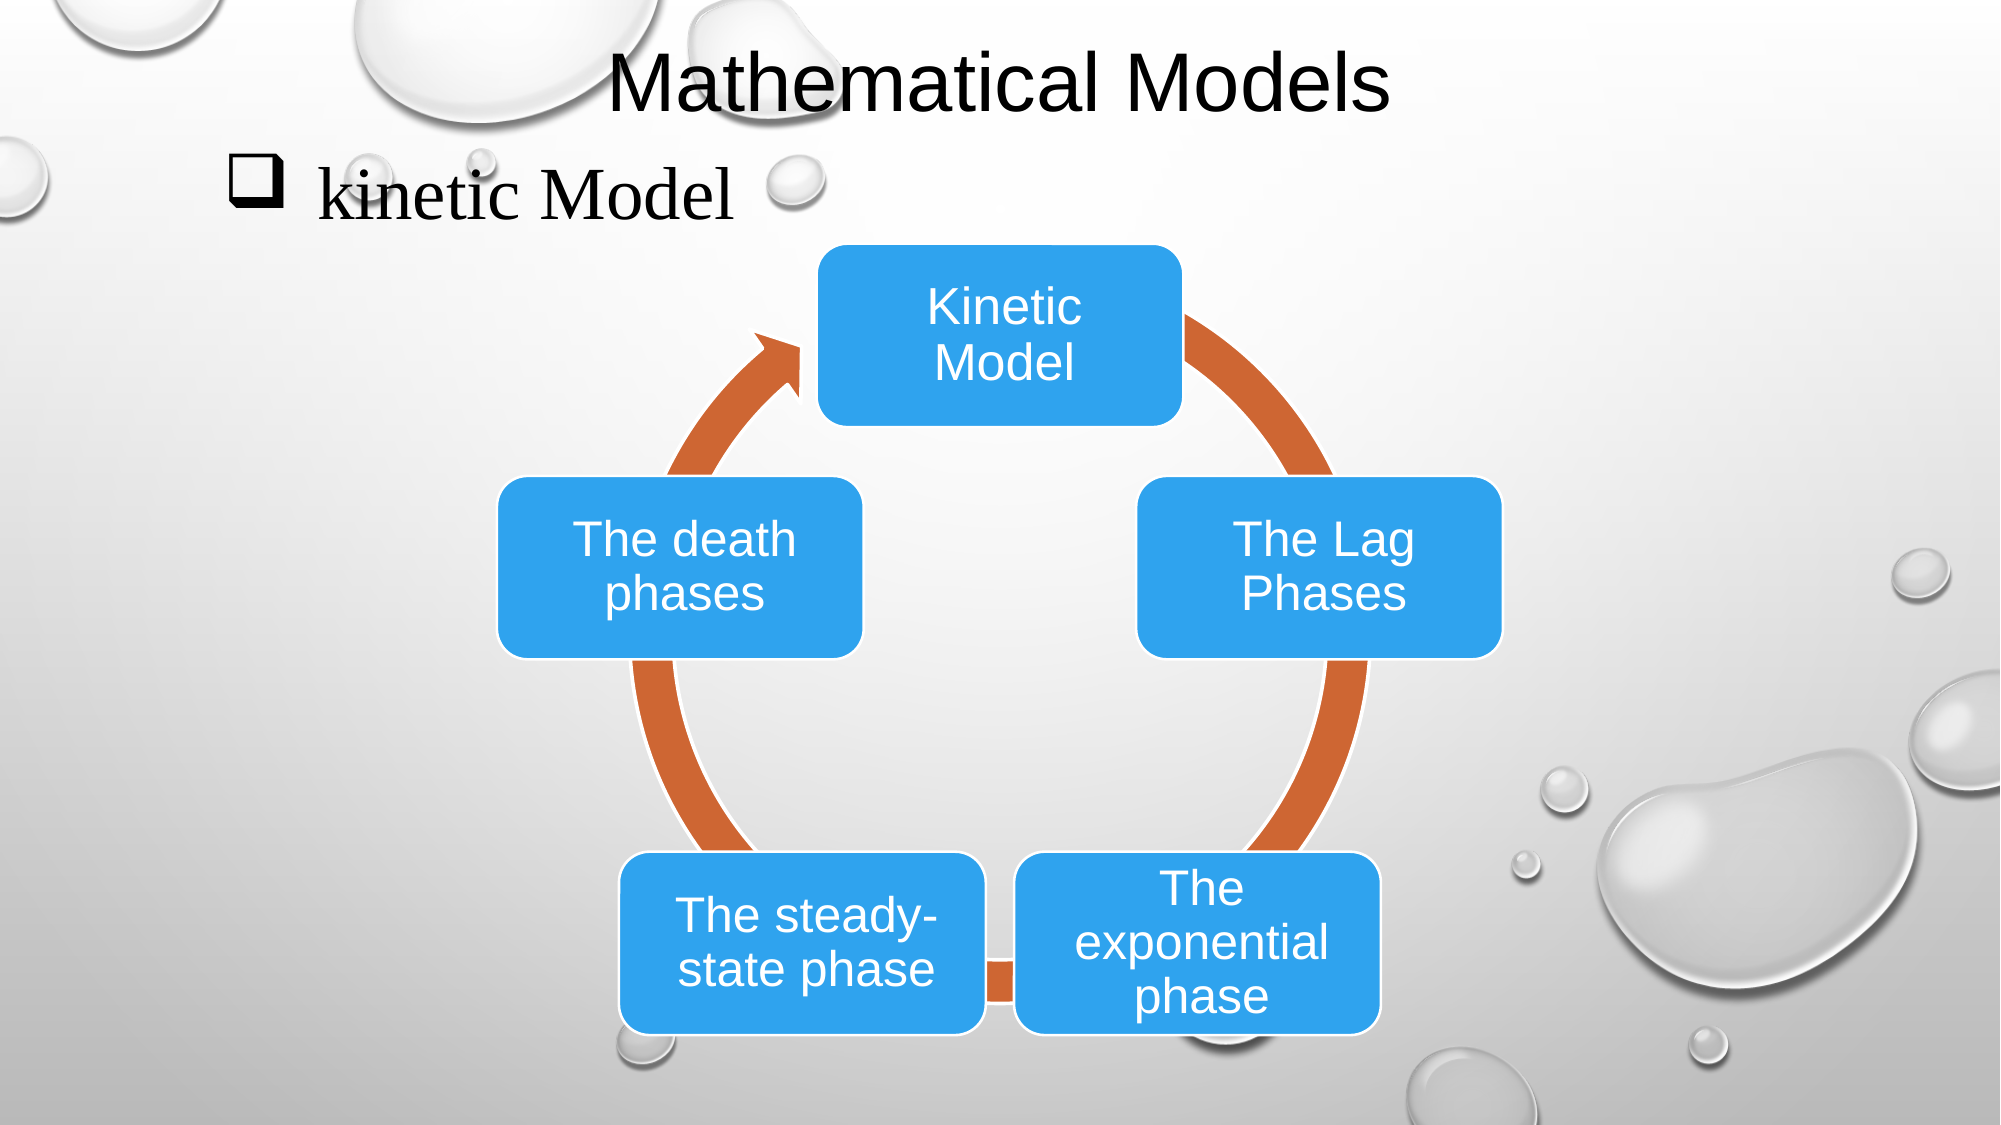

Mathematical Models
# kinetic Model
Kinetic Model
The Lag Phases
The exponential phase
The steady-state phase
The death phases